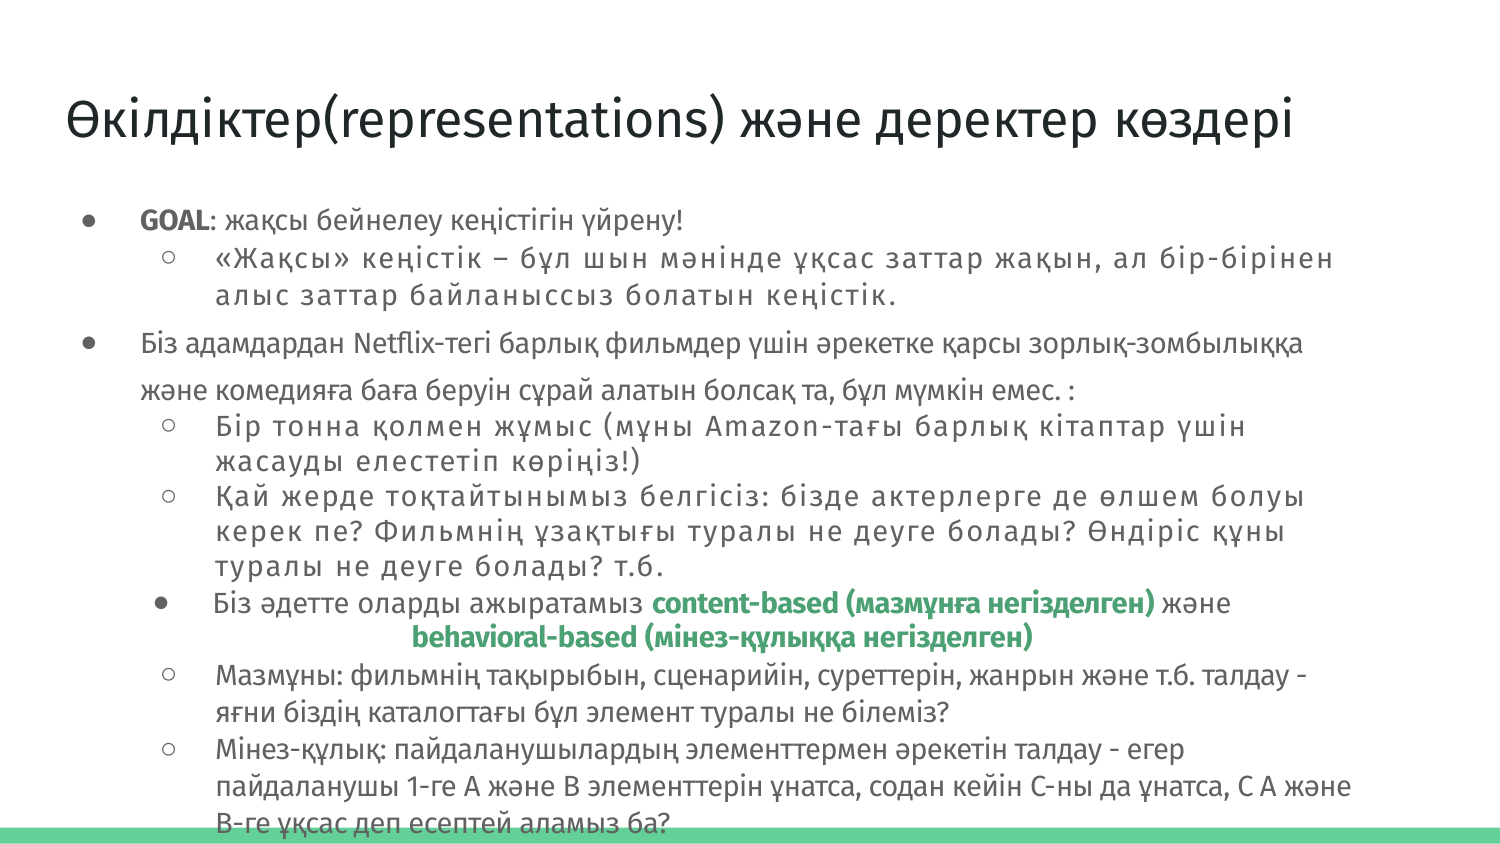

# Өкілдіктер(representations) және деректер көздері
GOAL: жақсы бейнелеу кеңістігін үйрену!
«Жақсы» кеңістік – бұл шын мәнінде ұқсас заттар жақын, ал бір-бірінен алыс заттар байланыссыз болатын кеңістік.
Біз адамдардан Netflix-тегі барлық фильмдер үшін әрекетке қарсы зорлық-зомбылыққа және комедияға баға беруін сұрай алатын болсақ та, бұл мүмкін емес. :
Бір тонна қолмен жұмыс (мұны Amazon-тағы барлық кітаптар үшін жасауды елестетіп көріңіз!)
Қай жерде тоқтайтынымыз белгісіз: бізде актерлерге де өлшем болуы керек пе? Фильмнің ұзақтығы туралы не деуге болады? Өндіріс құны туралы не деуге болады? т.б.
Біз әдетте оларды ажыратамыз content-based (мазмұнға негізделген) және behavioral-based (мінез-құлыққа негізделген)
Мазмұны: фильмнің тақырыбын, сценарийін, суреттерін, жанрын және т.б. талдау - яғни біздің каталогтағы бұл элемент туралы не білеміз?
Мінез-құлық: пайдаланушылардың элементтермен әрекетін талдау - егер пайдаланушы 1-ге A және B элементтерін ұнатса, содан кейін C-ны да ұнатса, C A және B-ге ұқсас деп есептей аламыз ба?